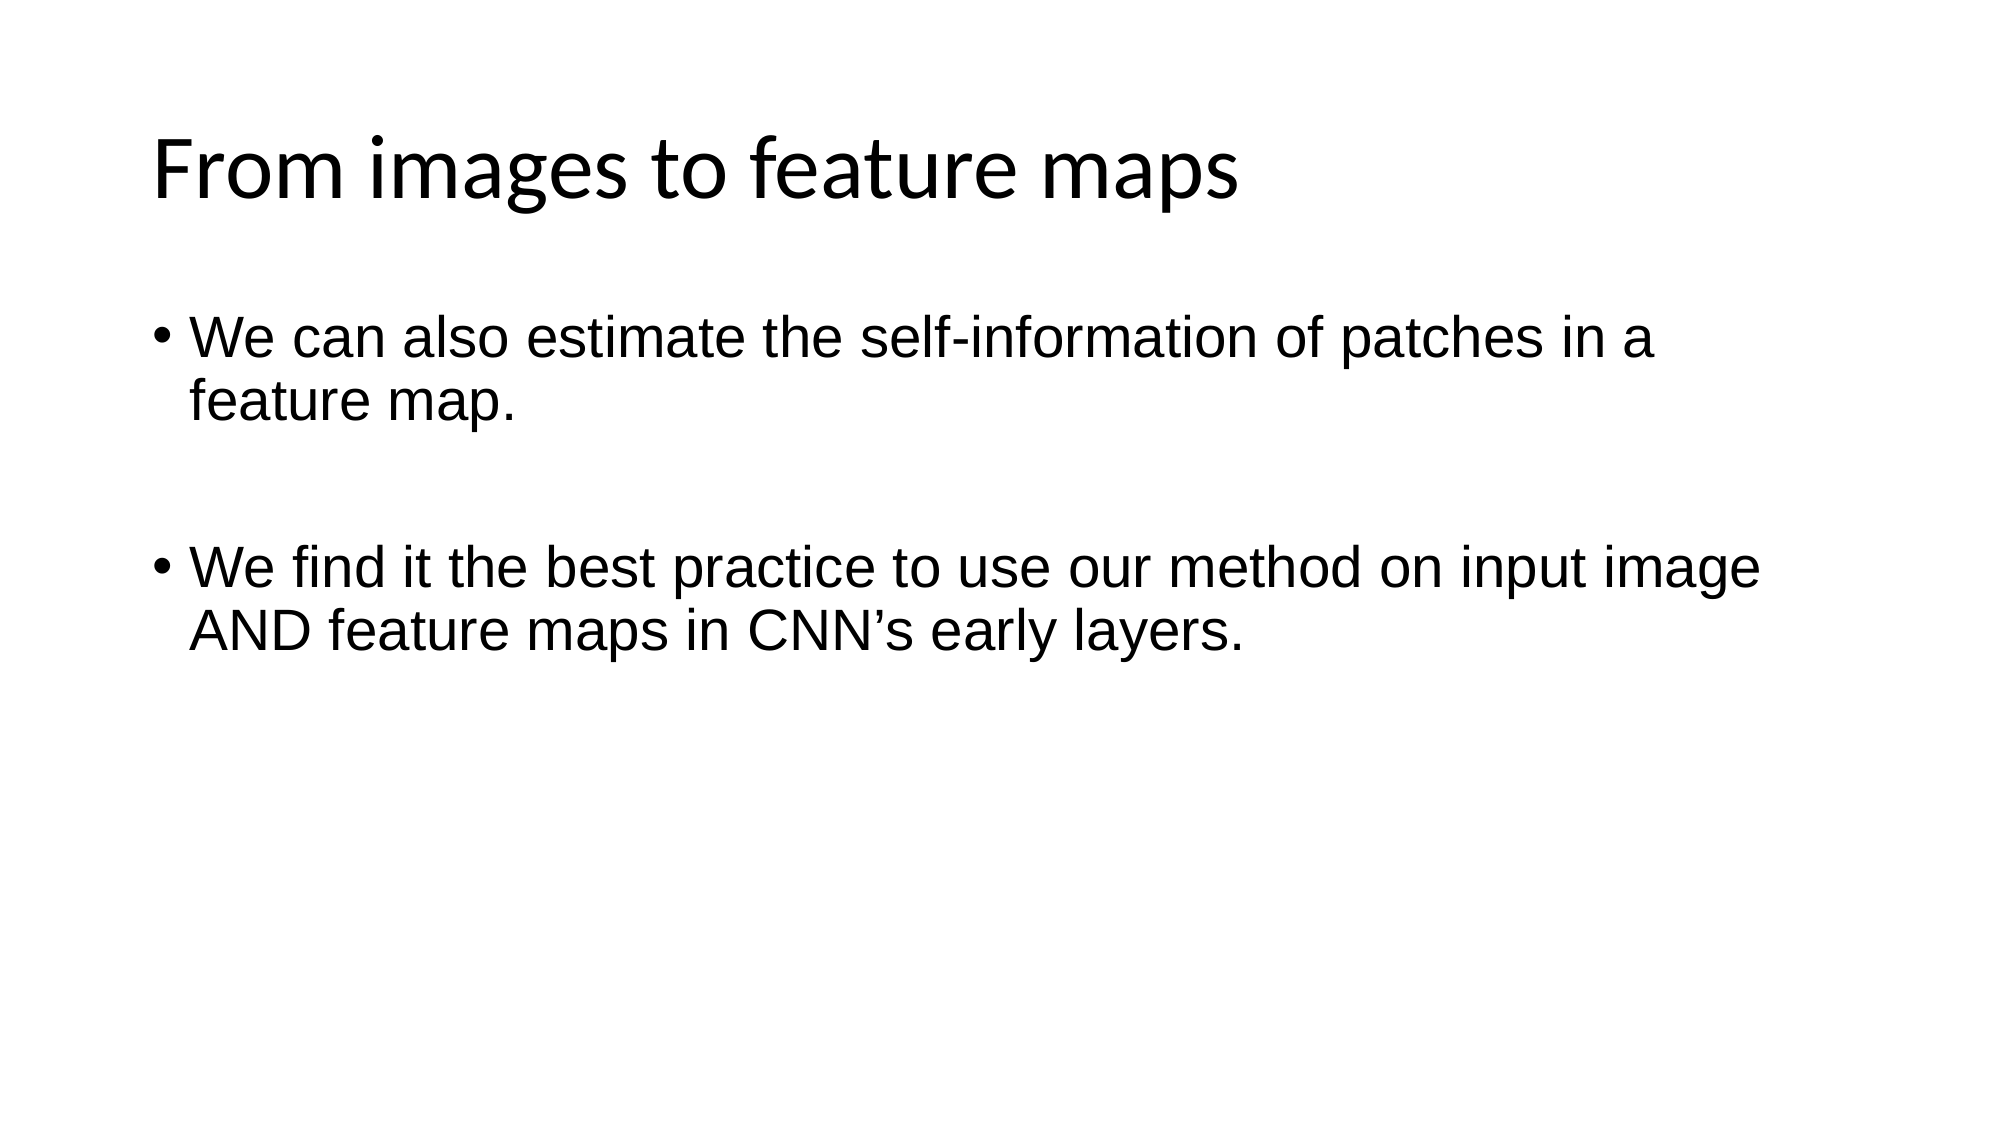

# From images to feature maps
We can also estimate the self-information of patches in a feature map.

We find it the best practice to use our method on input image AND feature maps in CNN’s early layers.